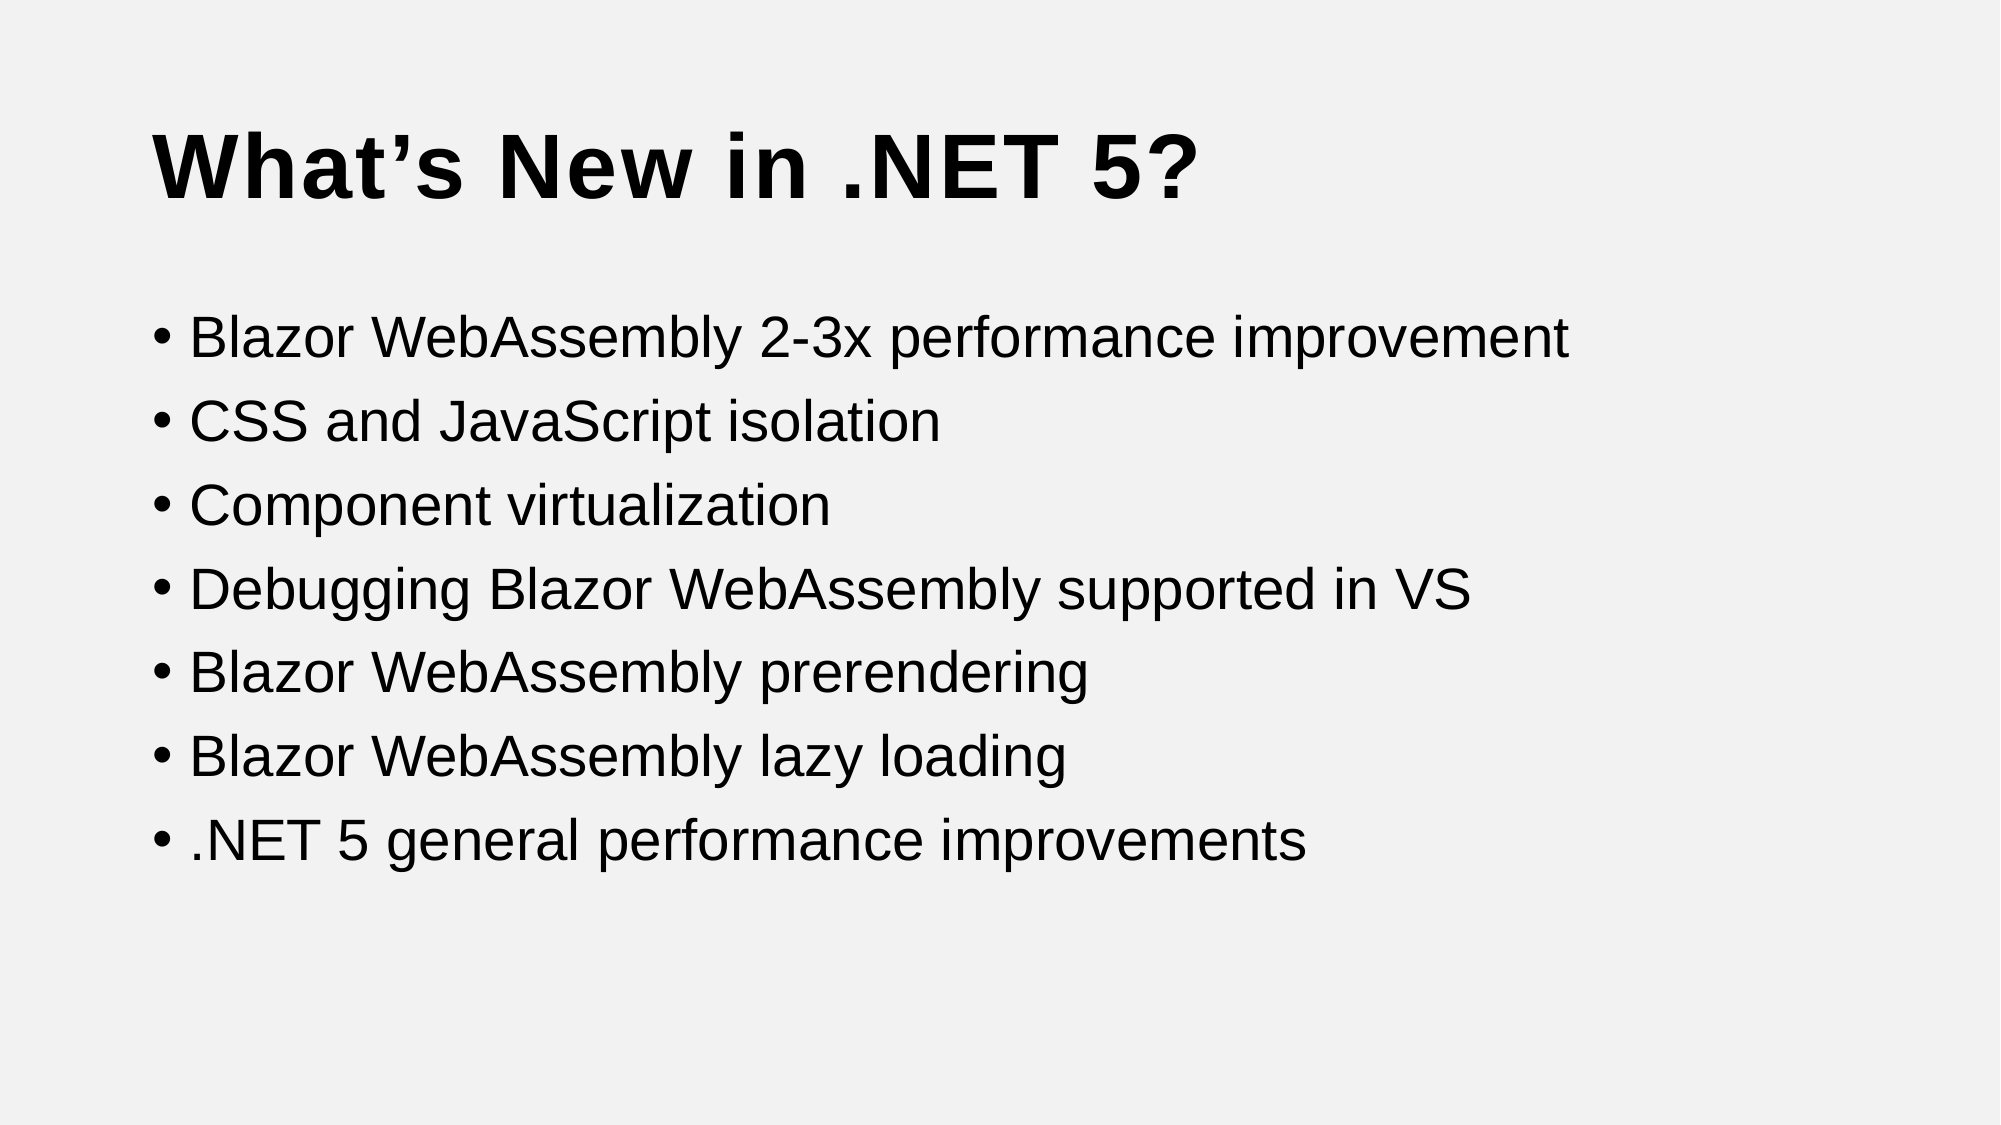

# What’s New in .NET 5?
Blazor WebAssembly 2-3x performance improvement
CSS and JavaScript isolation
Component virtualization
Debugging Blazor WebAssembly supported in VS
Blazor WebAssembly prerendering
Blazor WebAssembly lazy loading
.NET 5 general performance improvements